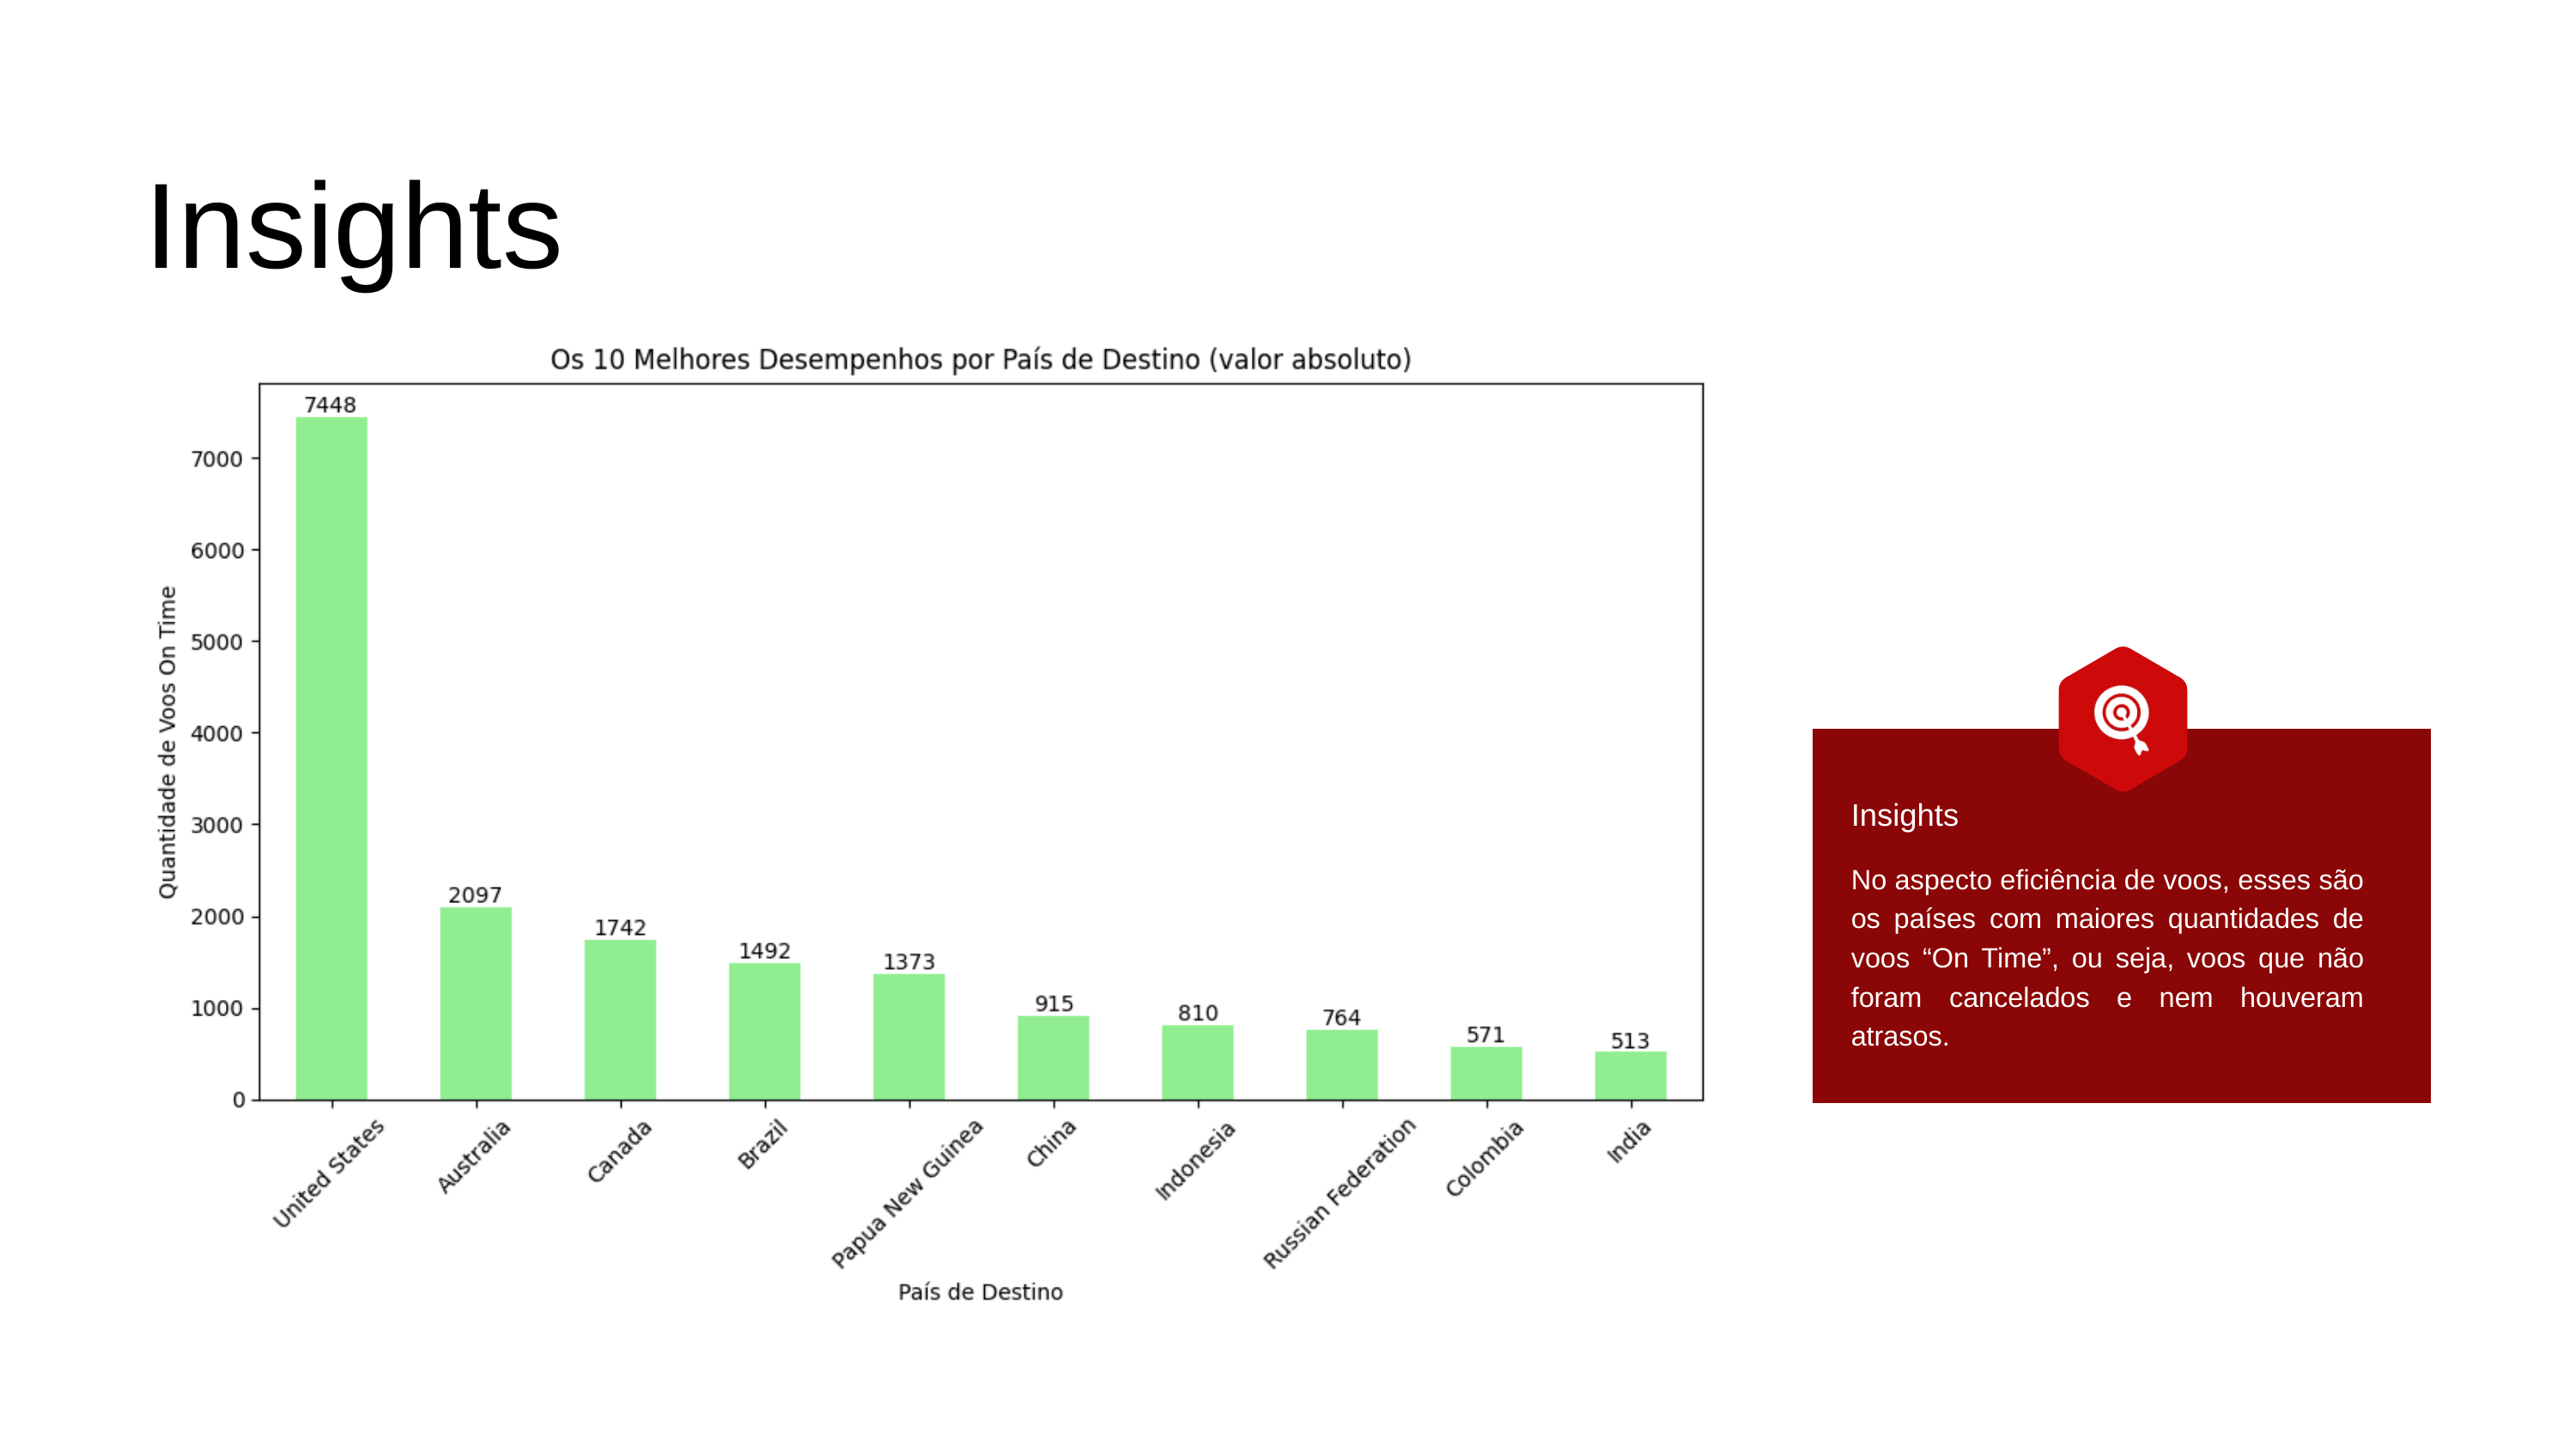

Insights

Insights
No aspecto eficiência de voos, esses são os países com maiores quantidades de voos “On Time”, ou seja, voos que não foram cancelados e nem houveram atrasos.